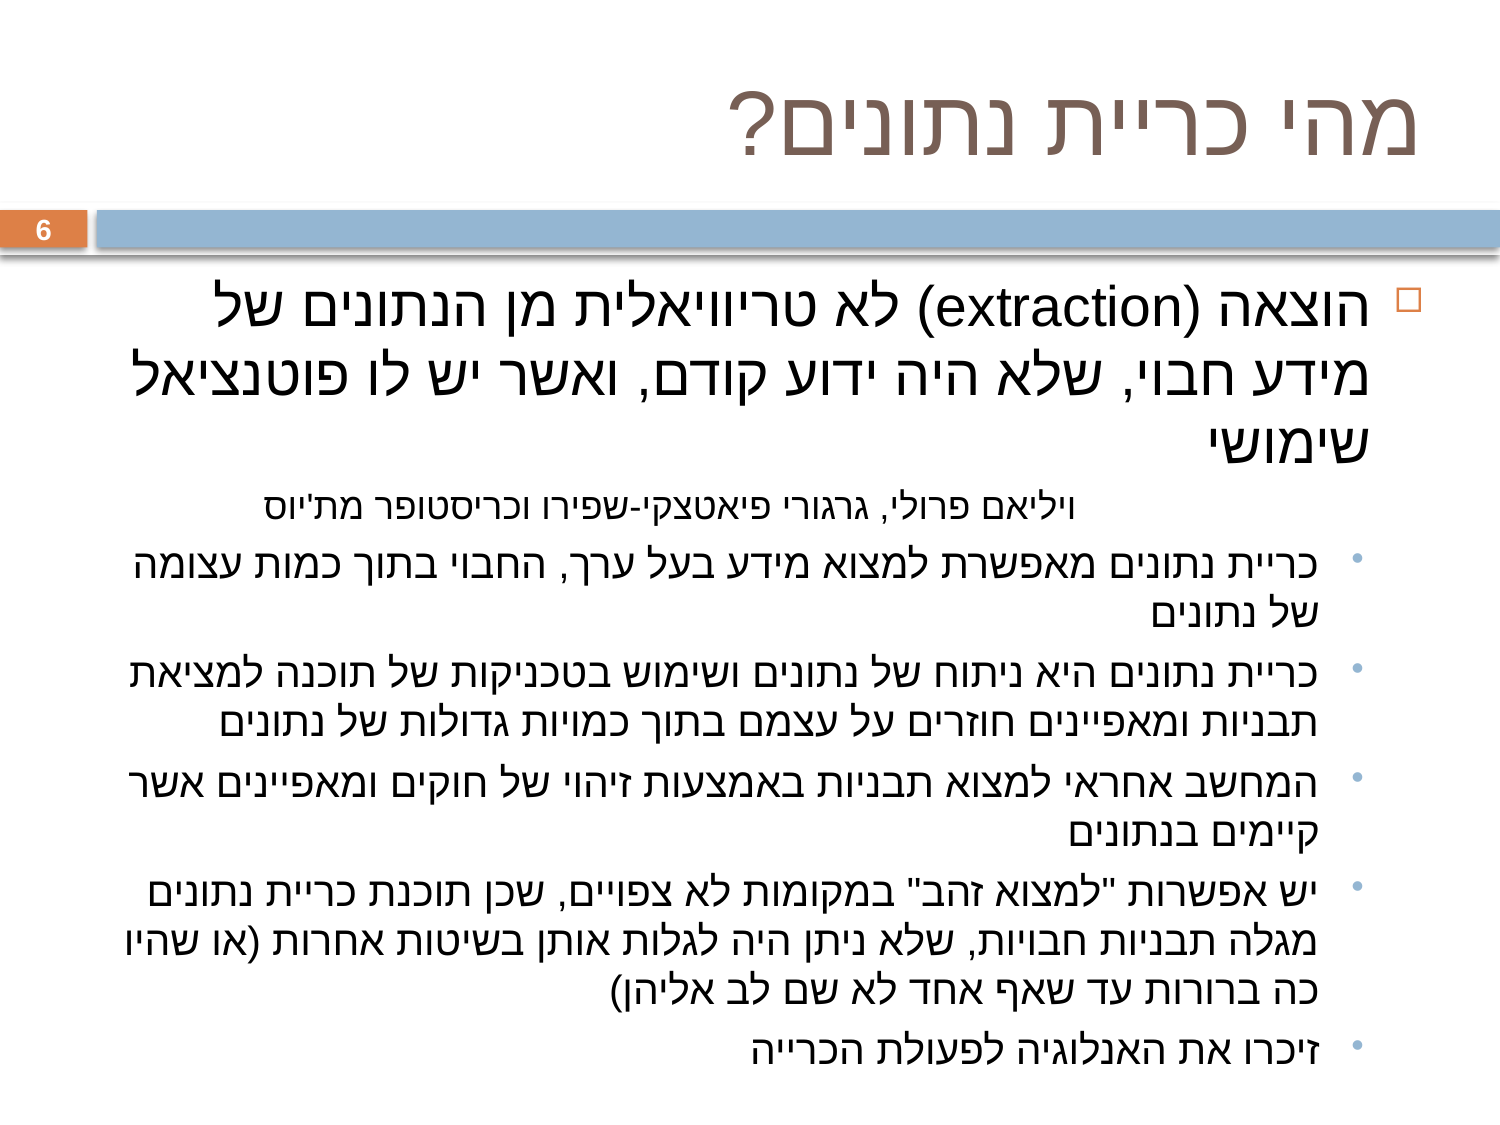

# מהי כריית נתונים?
6
הוצאה (extraction) לא טריוויאלית מן הנתונים של מידע חבוי, שלא היה ידוע קודם, ואשר יש לו פוטנציאל שימושי
ויליאם פרולי, גרגורי פיאטצקי-שפירו וכריסטופר מת'יוס
כריית נתונים מאפשרת למצוא מידע בעל ערך, החבוי בתוך כמות עצומה של נתונים
כריית נתונים היא ניתוח של נתונים ושימוש בטכניקות של תוכנה למציאת תבניות ומאפיינים חוזרים על עצמם בתוך כמויות גדולות של נתונים
המחשב אחראי למצוא תבניות באמצעות זיהוי של חוקים ומאפיינים אשר קיימים בנתונים
יש אפשרות "למצוא זהב" במקומות לא צפויים, שכן תוכנת כריית נתונים מגלה תבניות חבויות, שלא ניתן היה לגלות אותן בשיטות אחרות (או שהיו כה ברורות עד שאף אחד לא שם לב אליהן)
זיכרו את האנלוגיה לפעולת הכרייה